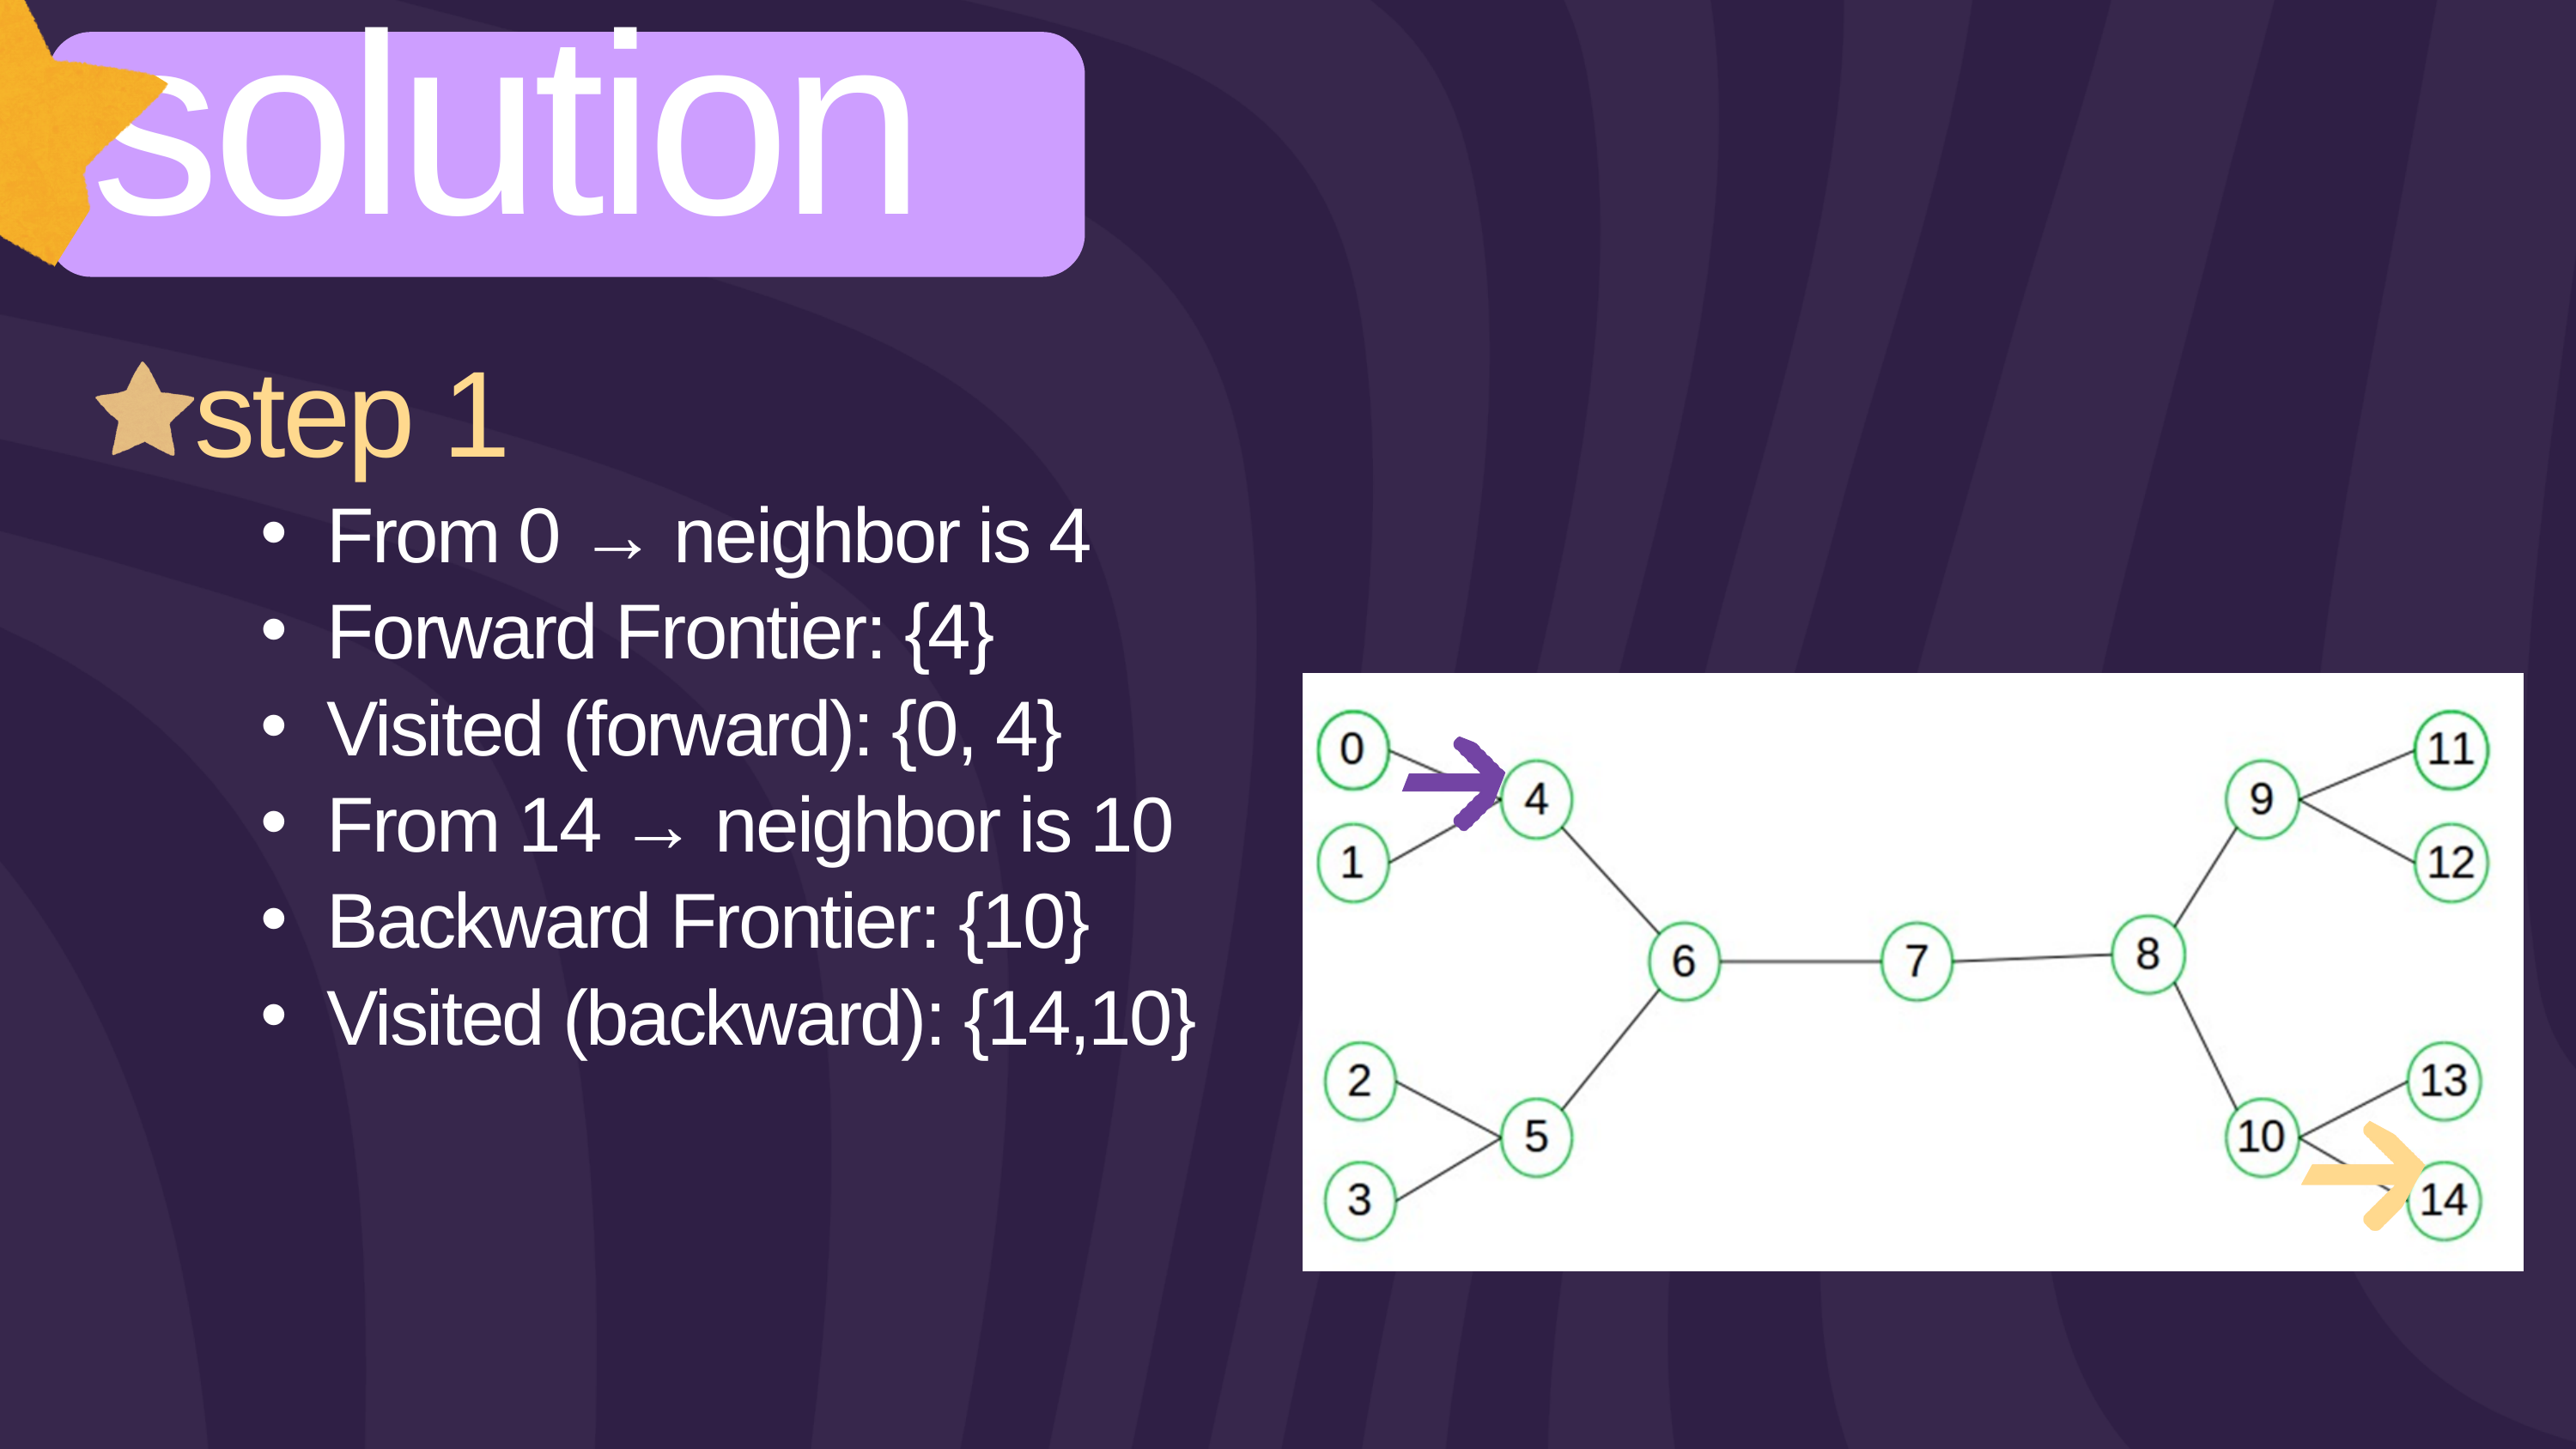

solution

step 1
From 0 → neighbor is 4
Forward Frontier: {4}
Visited (forward): {0, 4}
From 14 → neighbor is 10
Backward Frontier: {10}
Visited (backward): {14,10}